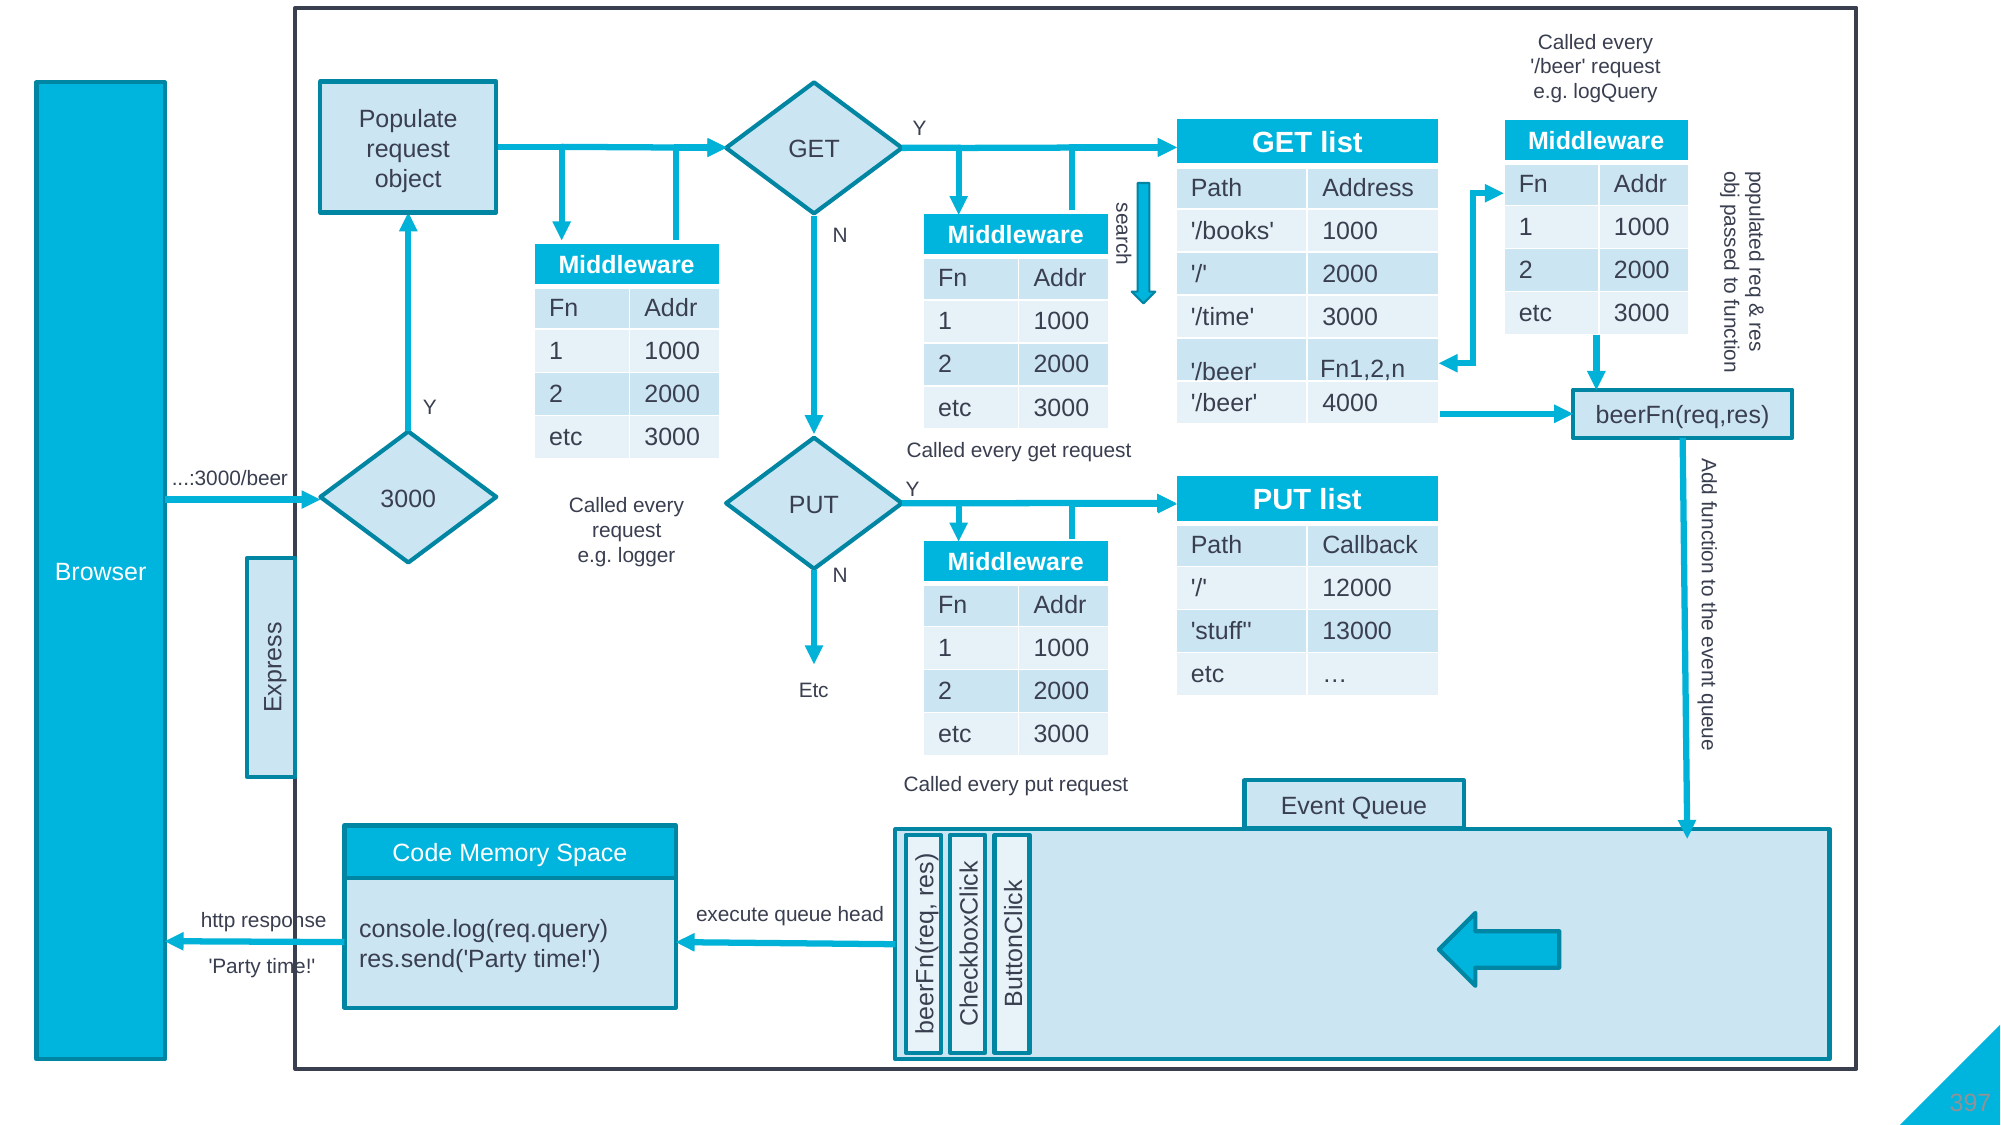

Called every '/beer' request
e.g. logQuery
Populate request object
Browser
GET
Y
| GET list |  |
| --- | --- |
| Path | Address |
| '/books' | 1000 |
| '/' | 2000 |
| '/time' | 3000 |
|  |  |
| '/beer' | 4000 |
| Middleware |  |
| --- | --- |
| Fn | Addr |
| 1 | 1000 |
| 2 | 2000 |
| etc | 3000 |
N
| Middleware |  |
| --- | --- |
| Fn | Addr |
| 1 | 1000 |
| 2 | 2000 |
| etc | 3000 |
search

| Middleware |  |
| --- | --- |
| Fn | Addr |
| 1 | 1000 |
| 2 | 2000 |
| etc | 3000 |
populated req & res obj passed to function
Fn1,2,n
'/beer'
Y
beerFn(req,res)
Called every get request
3000
PUT
...:3000/beer
Y
| PUT list |  |
| --- | --- |
| Path | Callback |
| '/' | 12000 |
| 'stuff'' | 13000 |
| etc | … |
Called every request
e.g. logger
| Middleware |  |
| --- | --- |
| Fn | Addr |
| 1 | 1000 |
| 2 | 2000 |
| etc | 3000 |
N
Add function to the event queue
Express
Etc
Called every put request
Event Queue
Code Memory Space
console.log(req.query)
res.send('Party time!')

execute queue head
http response

beerFn(req, res)
CheckboxClick
ButtonClick
'Party time!'
397